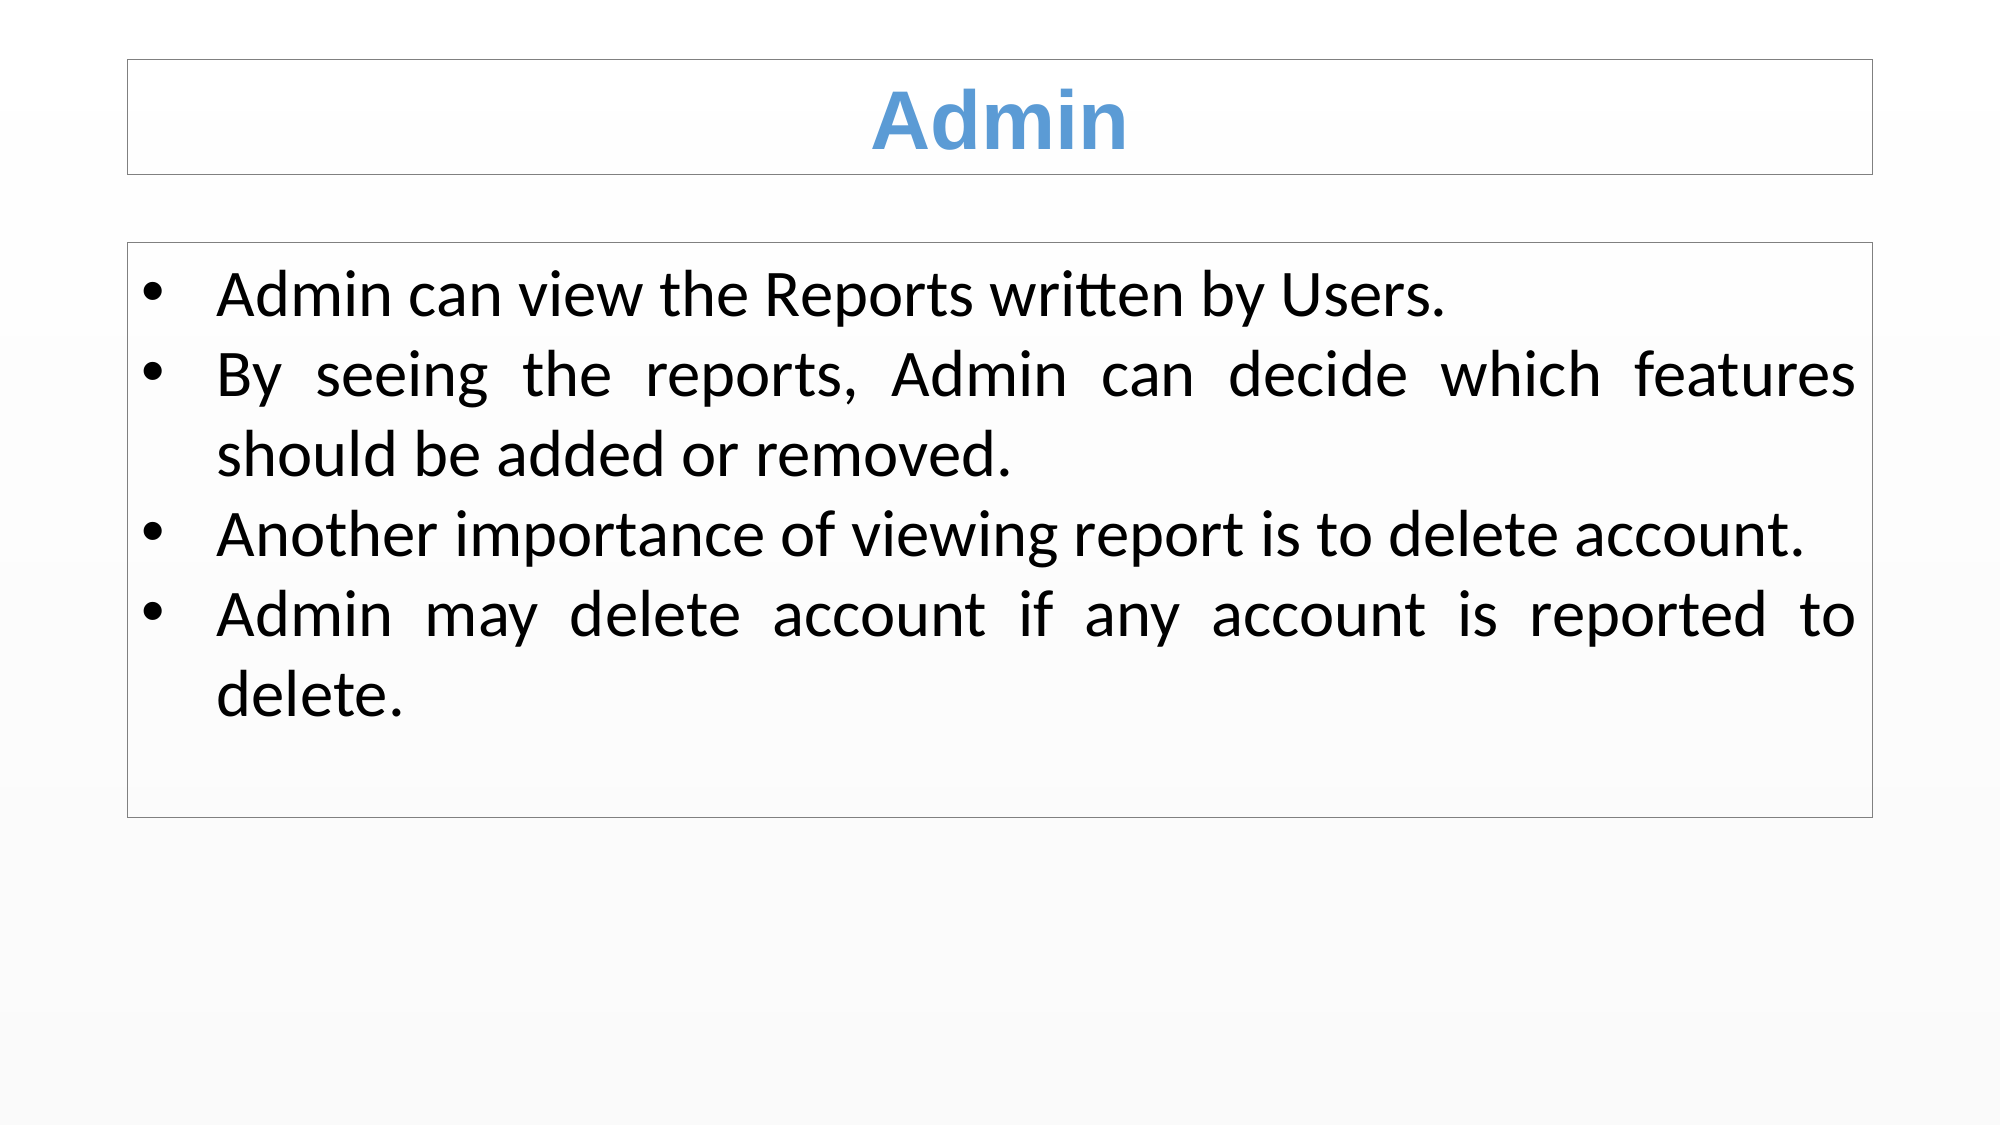

Admin
Admin can view the Reports written by Users.
By seeing the reports, Admin can decide which features should be added or removed.
Another importance of viewing report is to delete account.
Admin may delete account if any account is reported to delete.